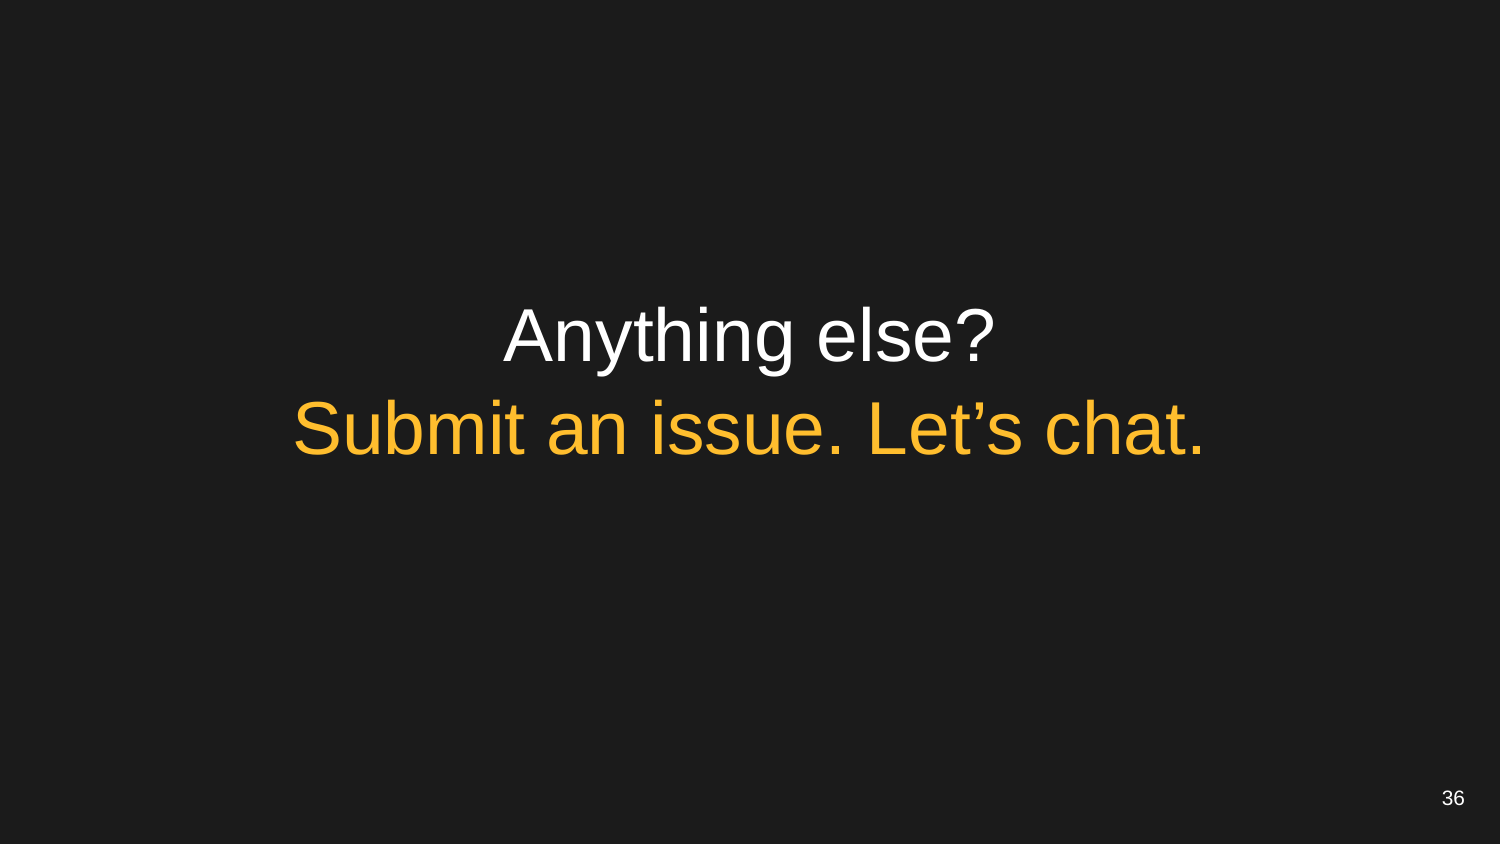

# Anything else?
Submit an issue. Let’s chat.
36